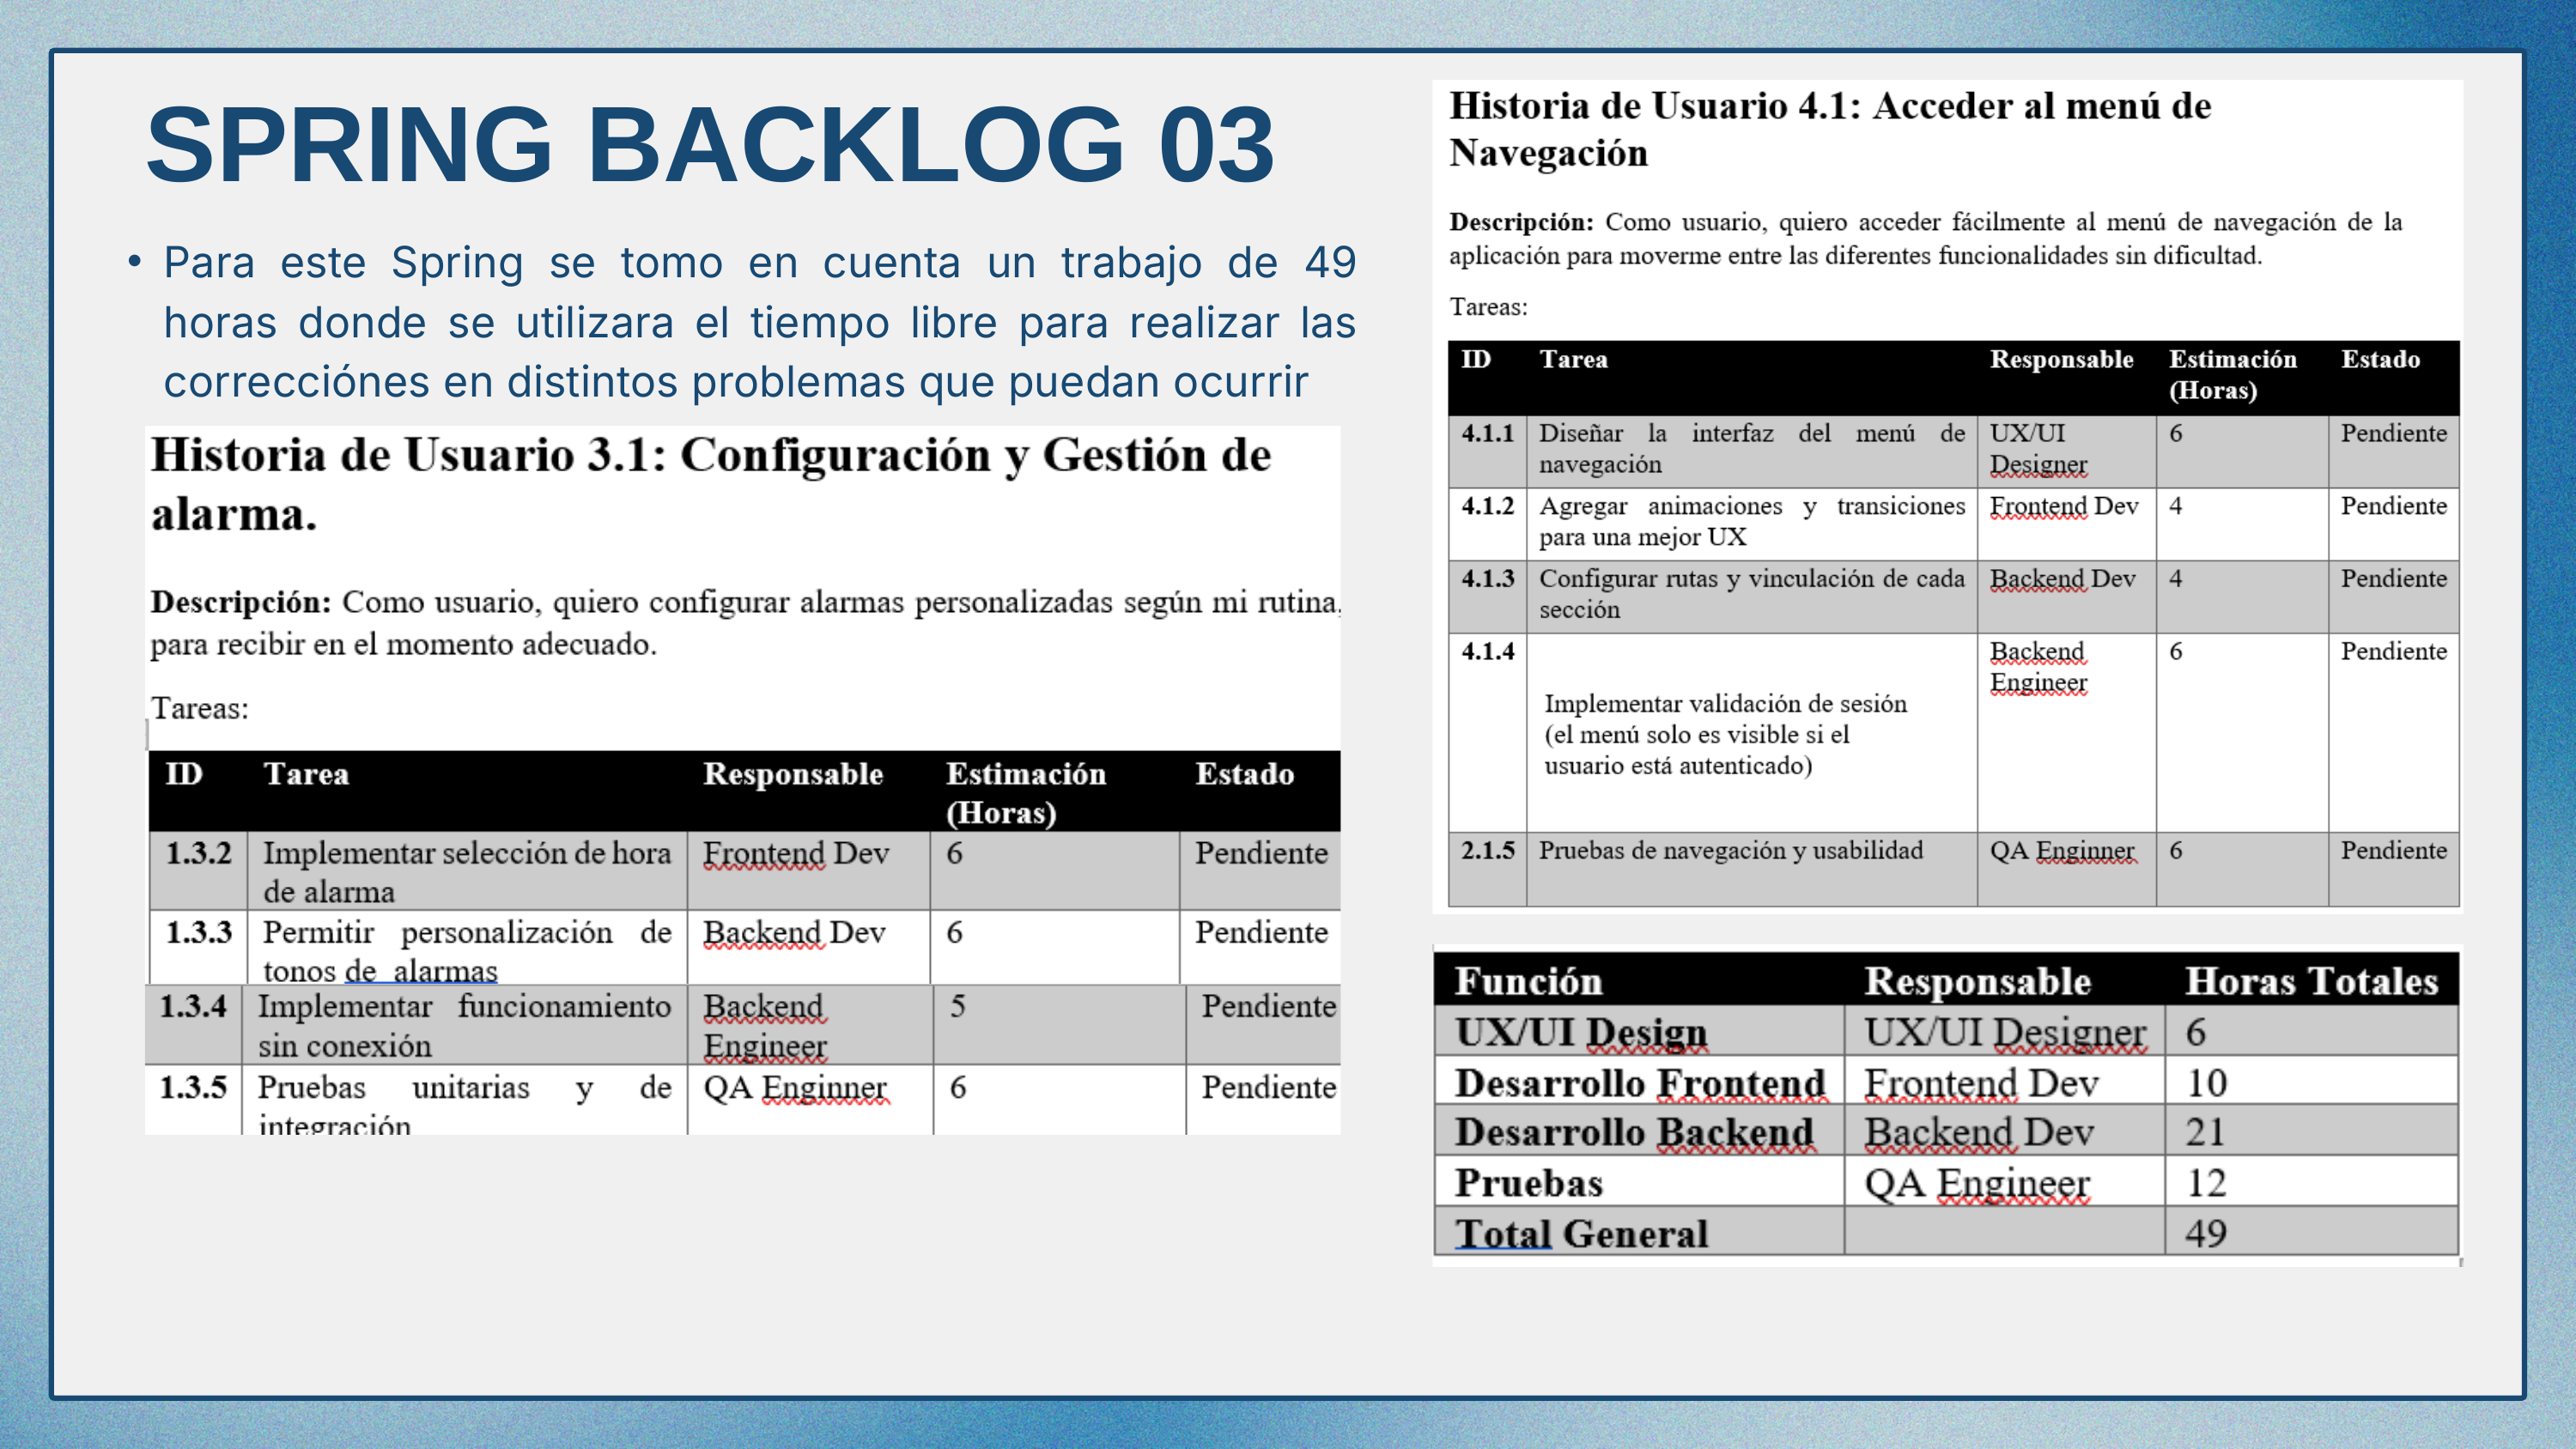

SPRING BACKLOG 03
Para este Spring se tomo en cuenta un trabajo de 49 horas donde se utilizara el tiempo libre para realizar las correcciónes en distintos problemas que puedan ocurrir